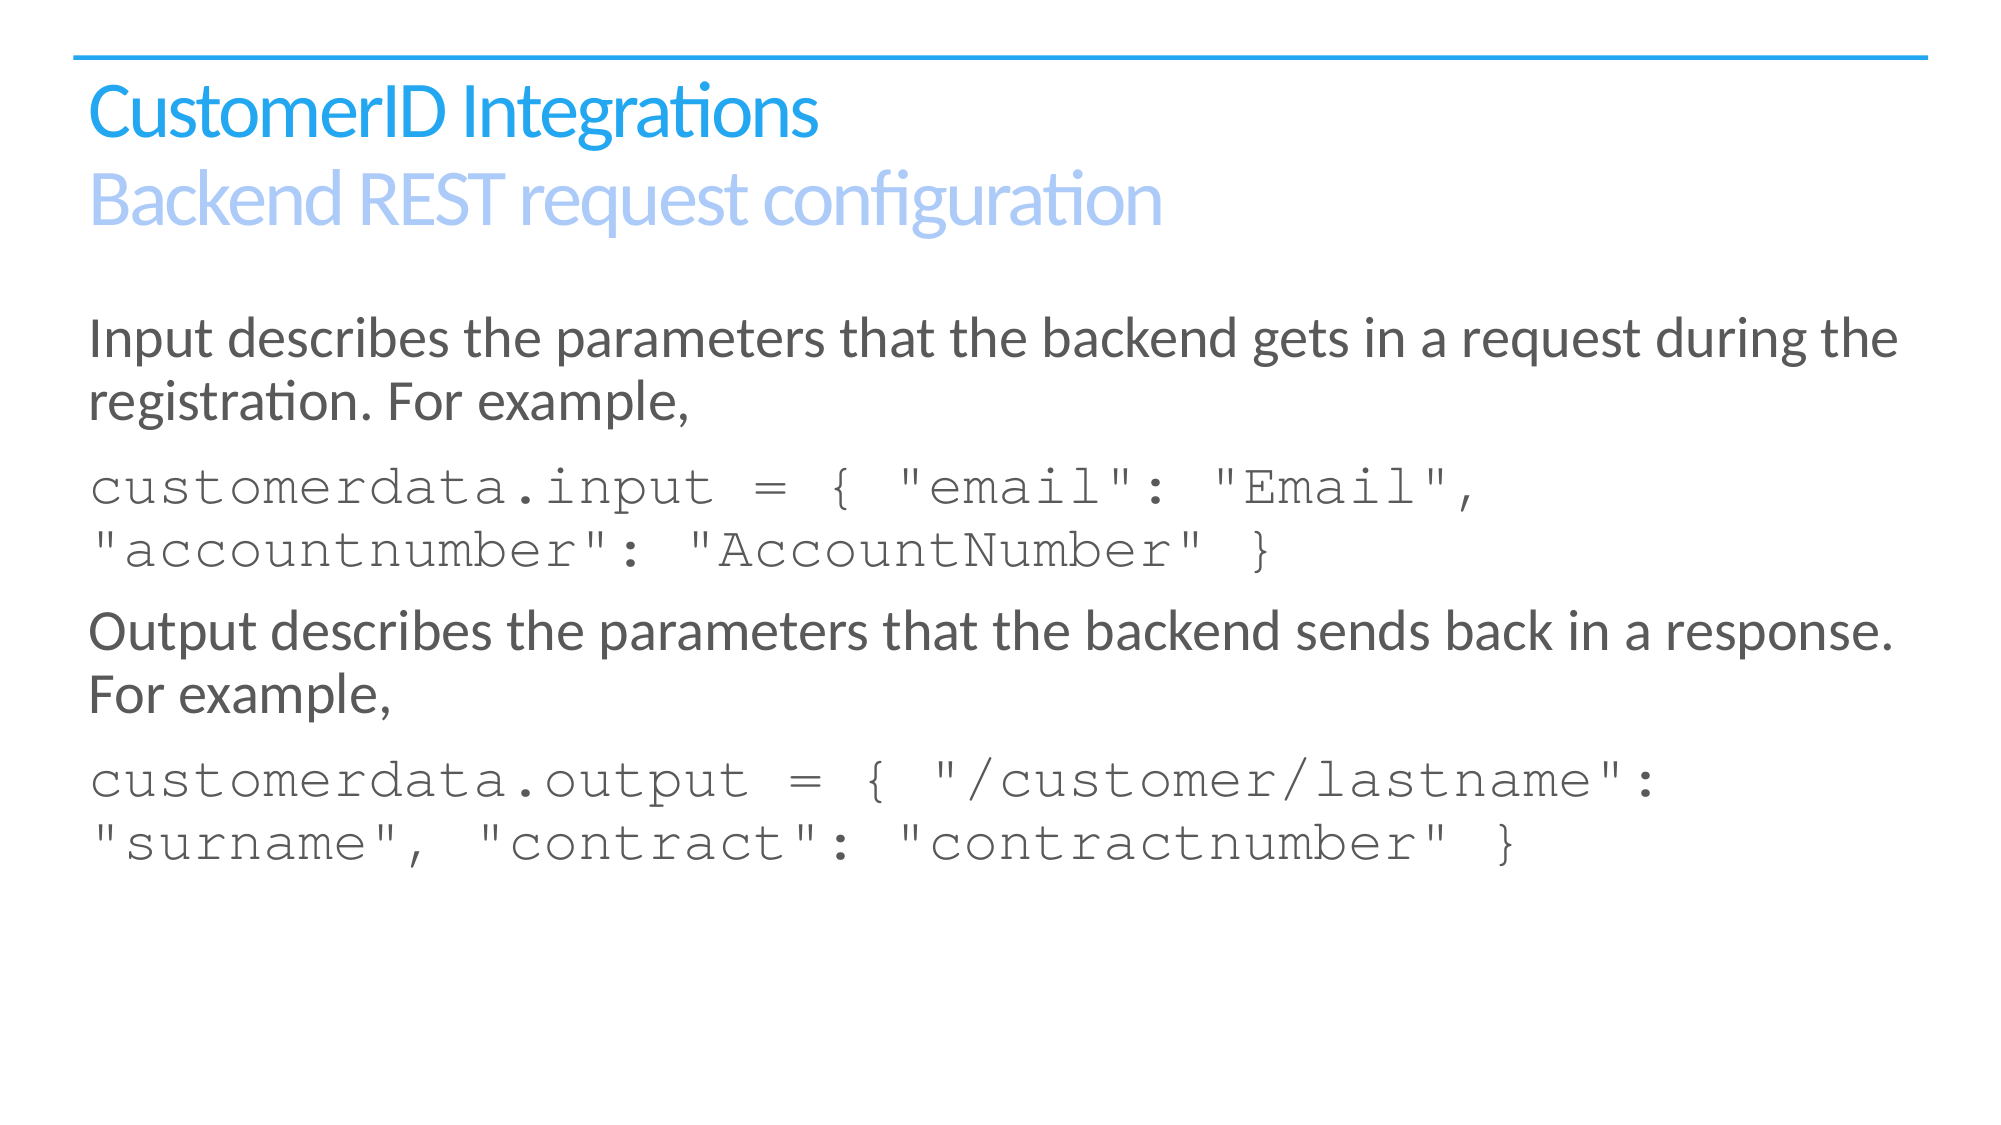

# CustomerID Integrations Backend REST request configuration
Input describes the parameters that the backend gets in a request during the registration. For example,
customerdata.input = { "email": "Email", "accountnumber": "AccountNumber" }
Output describes the parameters that the backend sends back in a response. For example,
customerdata.output = { "/customer/lastname": "surname", "contract": "contractnumber" }